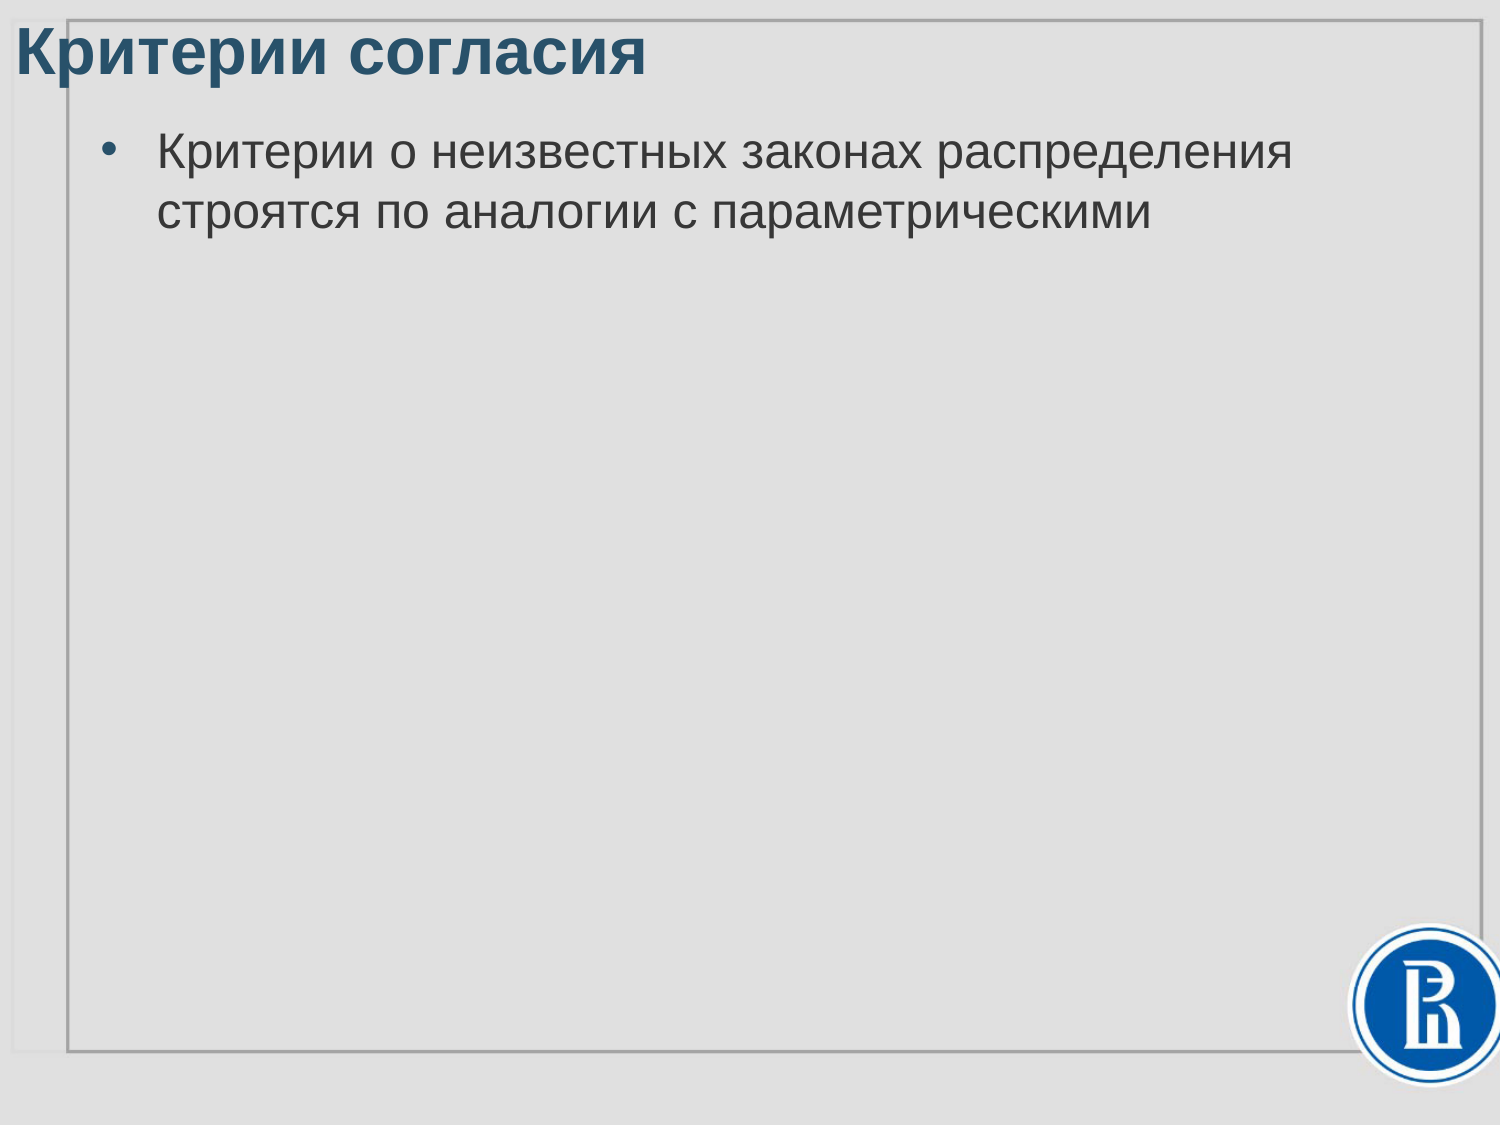

# Критерии согласия
Критерии о неизвестных законах распределения строятся по аналогии с параметрическими